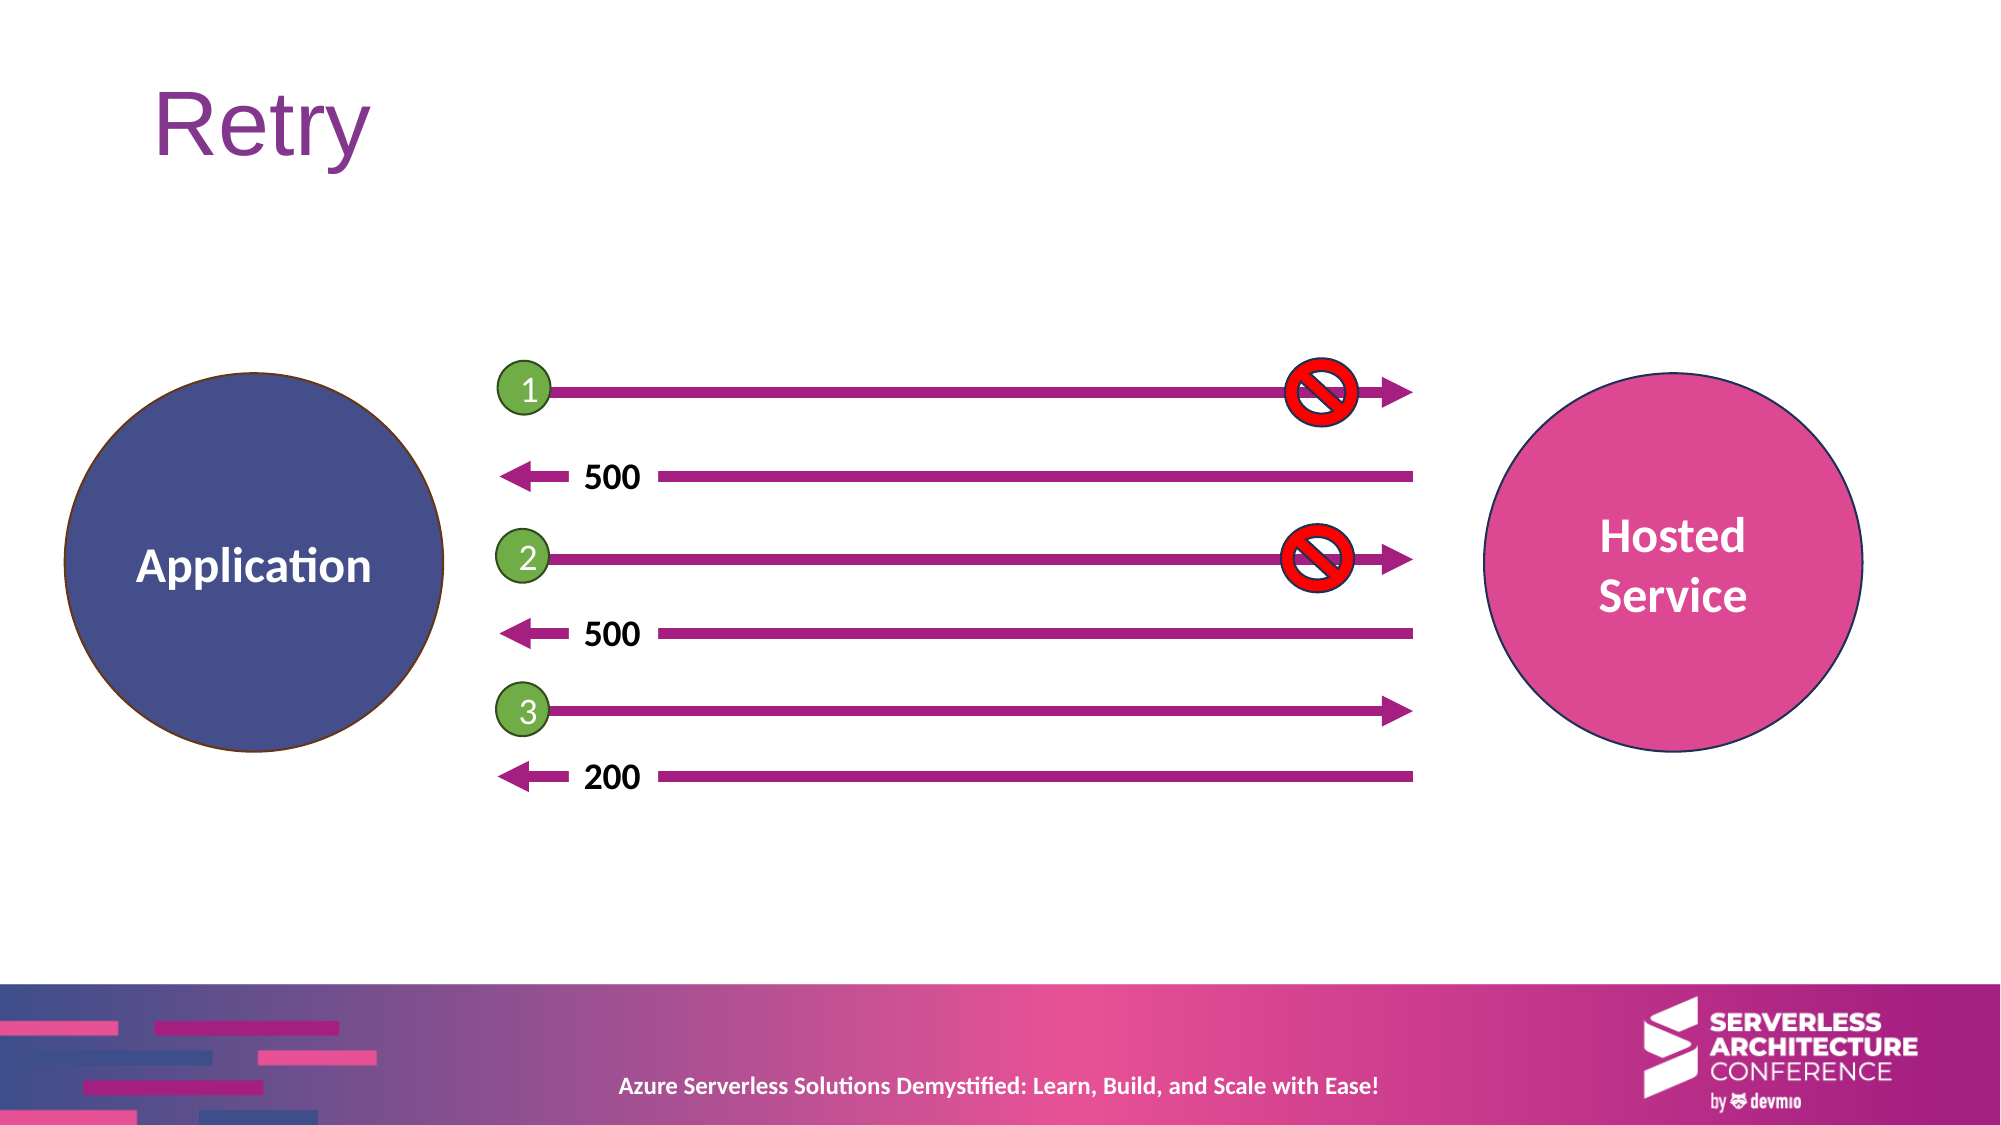

# Retry

1
Application
Hosted Service
500

2
500
3
200